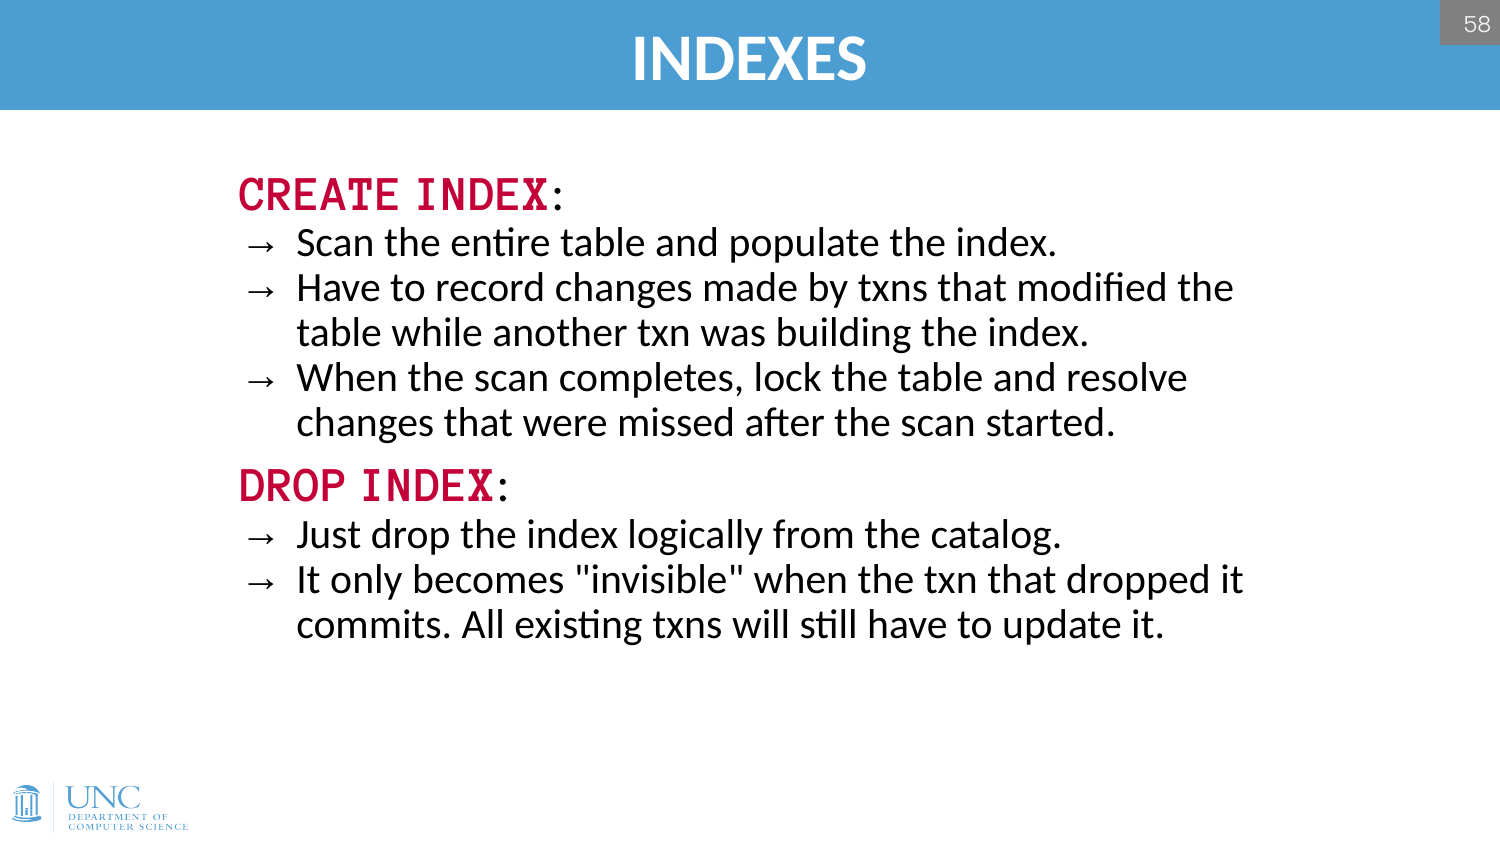

58
# INDEXES
CREATE INDEX:
Scan the entire table and populate the index.
Have to record changes made by txns that modified the table while another txn was building the index.
When the scan completes, lock the table and resolve changes that were missed after the scan started.
DROP INDEX:
Just drop the index logically from the catalog.
It only becomes "invisible" when the txn that dropped it commits. All existing txns will still have to update it.